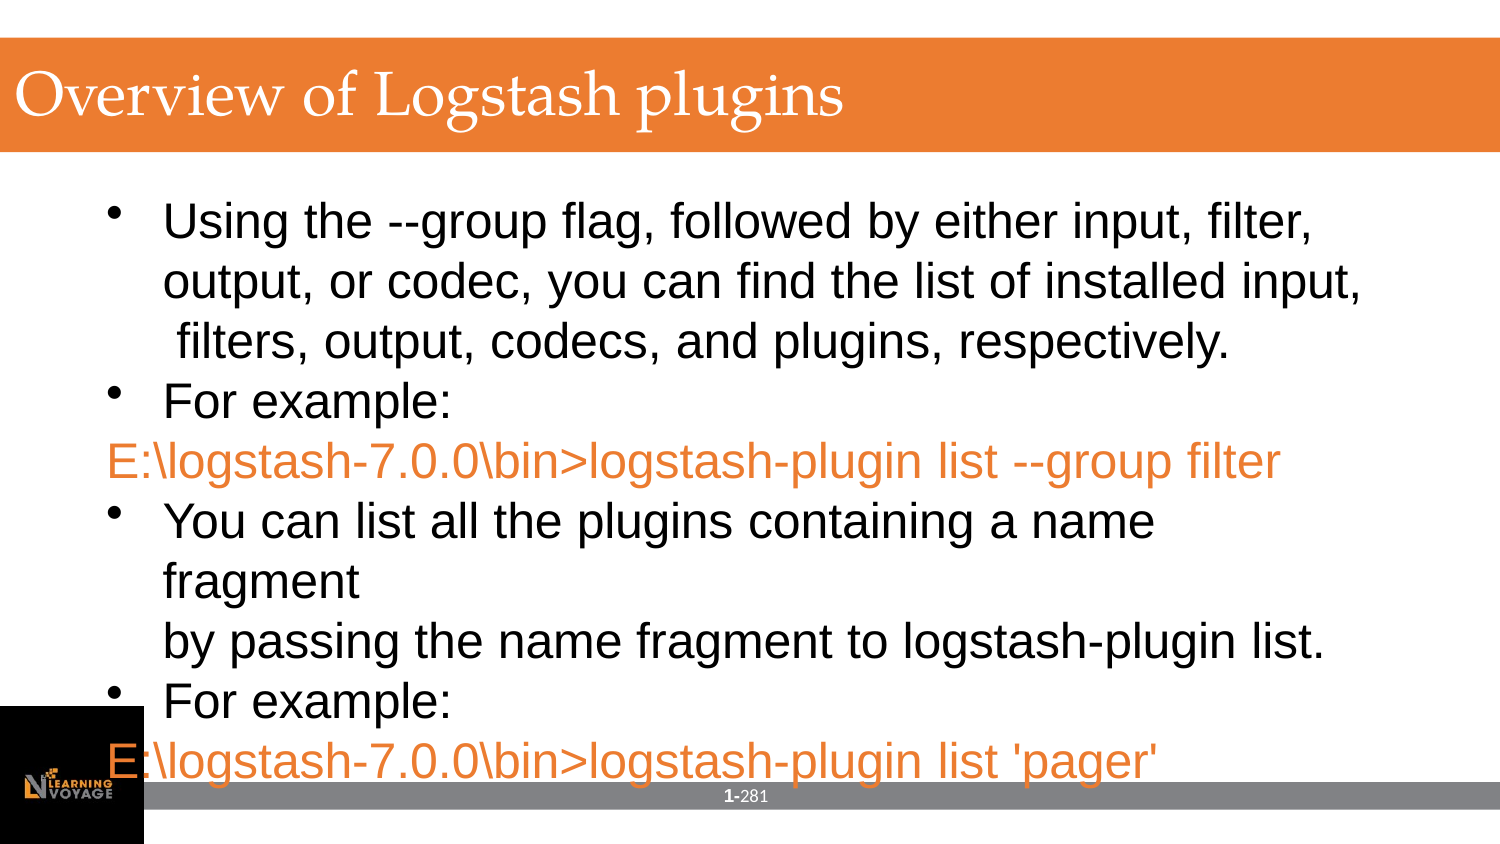

# Overview of Logstash plugins
Using the --group flag, followed by either input, filter,  output, or codec, you can find the list of installed input,  filters, output, codecs, and plugins, respectively.
For example:
E:\logstash-7.0.0\bin>logstash-plugin list --group filter
You can list all the plugins containing a name fragment
by passing the name fragment to logstash-plugin list.
For example:
E:\logstash-7.0.0\bin>logstash-plugin list 'pager'
1-281